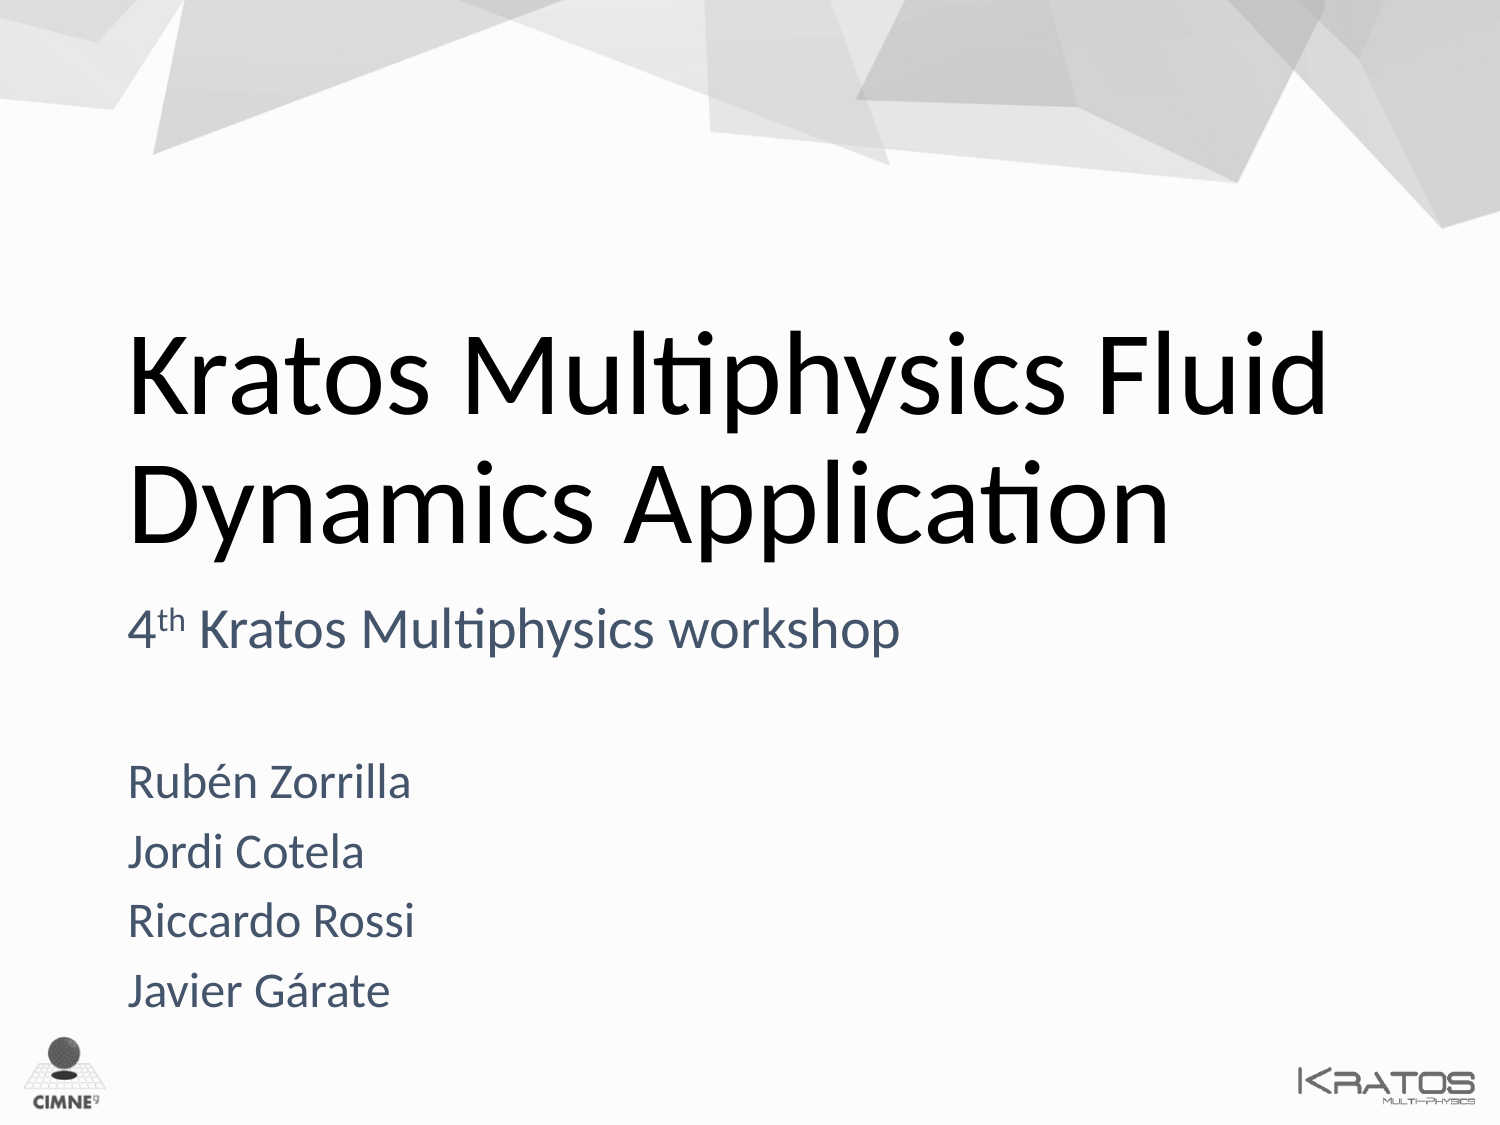

# Kratos Multiphysics Fluid Dynamics Application
4th Kratos Multiphysics workshop

Rubén Zorrilla
Jordi Cotela
Riccardo Rossi
Javier Gárate